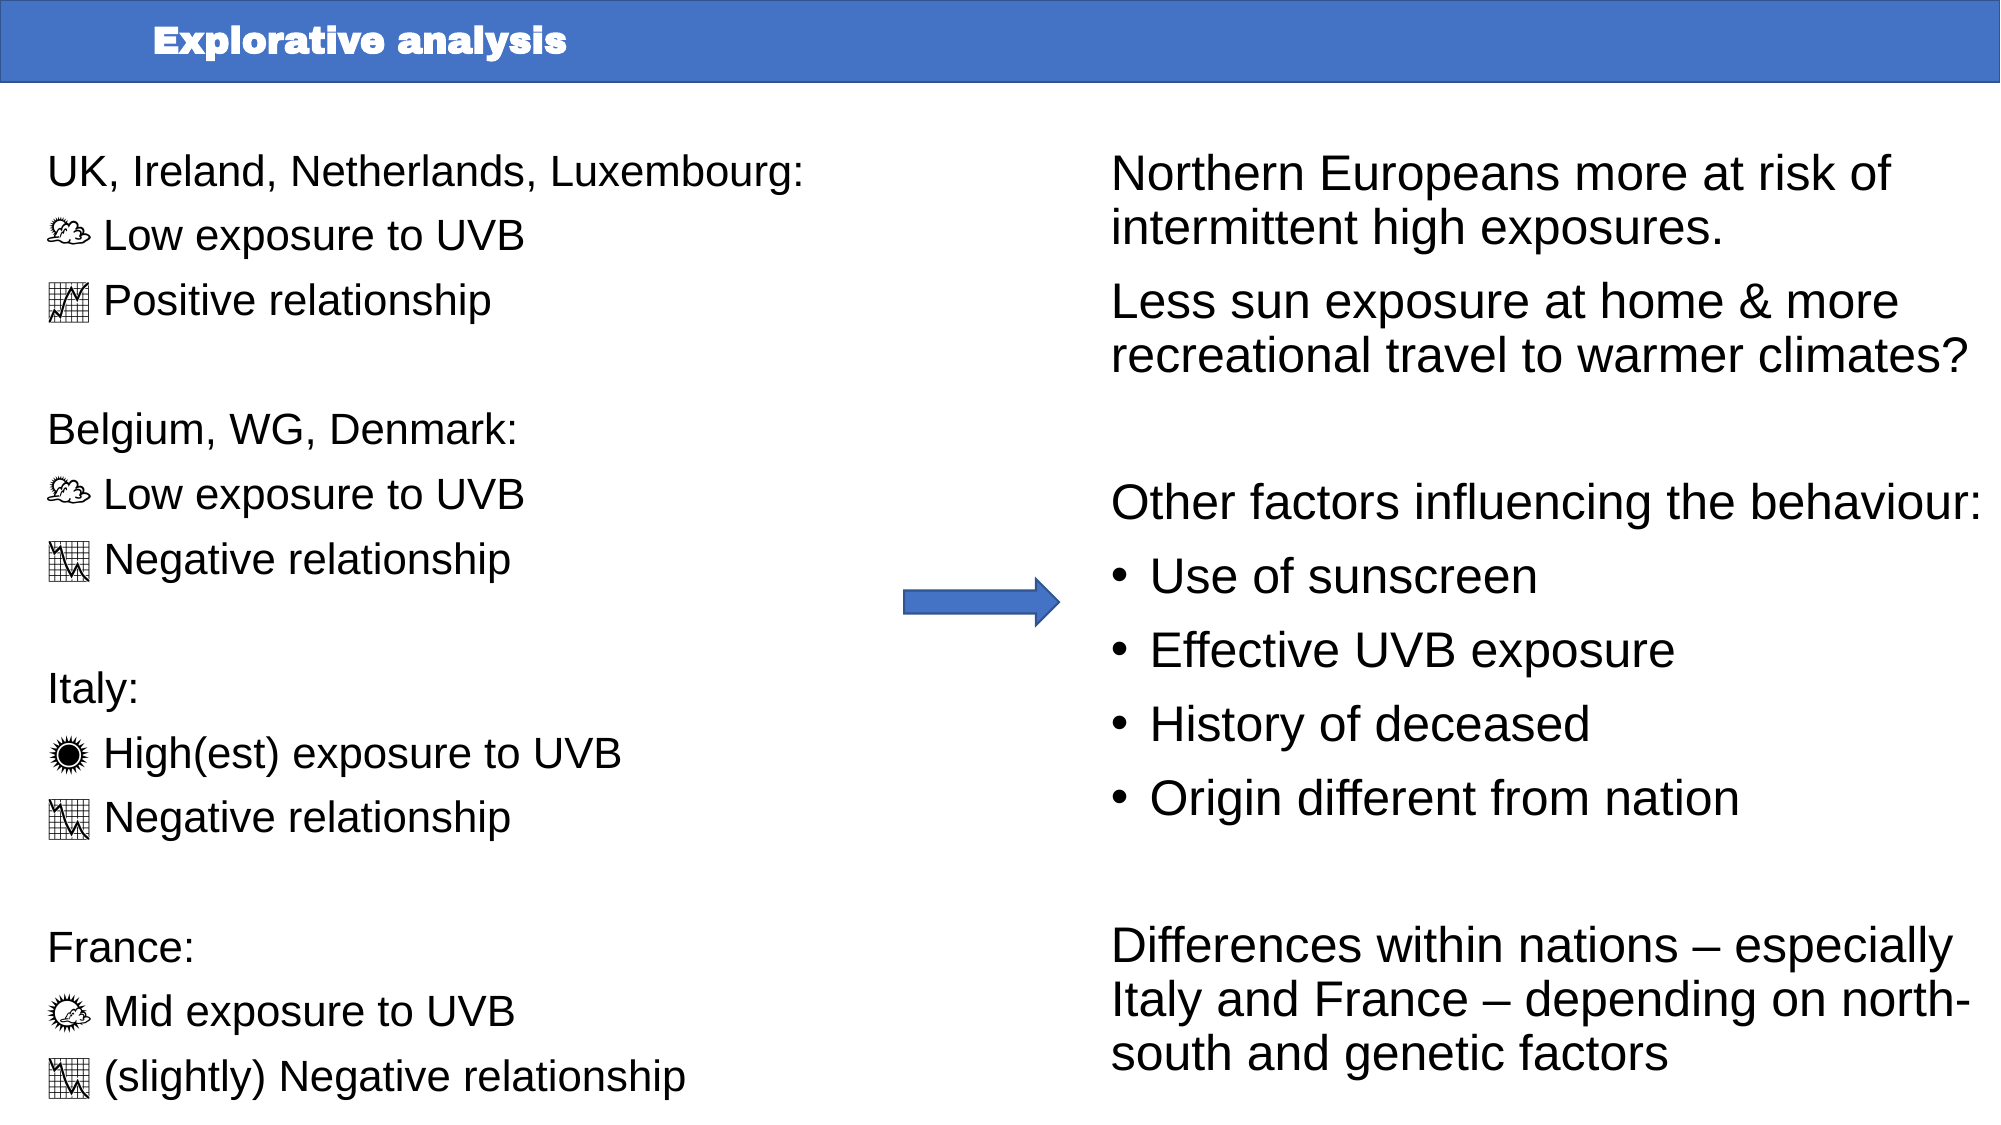

# Explorative analysis
Northern Europeans more at risk of intermittent high exposures.
Less sun exposure at home & more recreational travel to warmer climates?

Other factors influencing the behaviour:
Use of sunscreen
Effective UVB exposure
History of deceased
Origin different from nation

Differences within nations – especially Italy and France – depending on north-south and genetic factors
UK, Ireland, Netherlands, Luxembourg:
🌥️ Low exposure to UVB
📈 Positive relationship

Belgium, WG, Denmark:
🌥️ Low exposure to UVB
📉 Negative relationship

Italy:
☀️ High(est) exposure to UVB
📉 Negative relationship

France:
🌤️ Mid exposure to UVB
📉 (slightly) Negative relationship